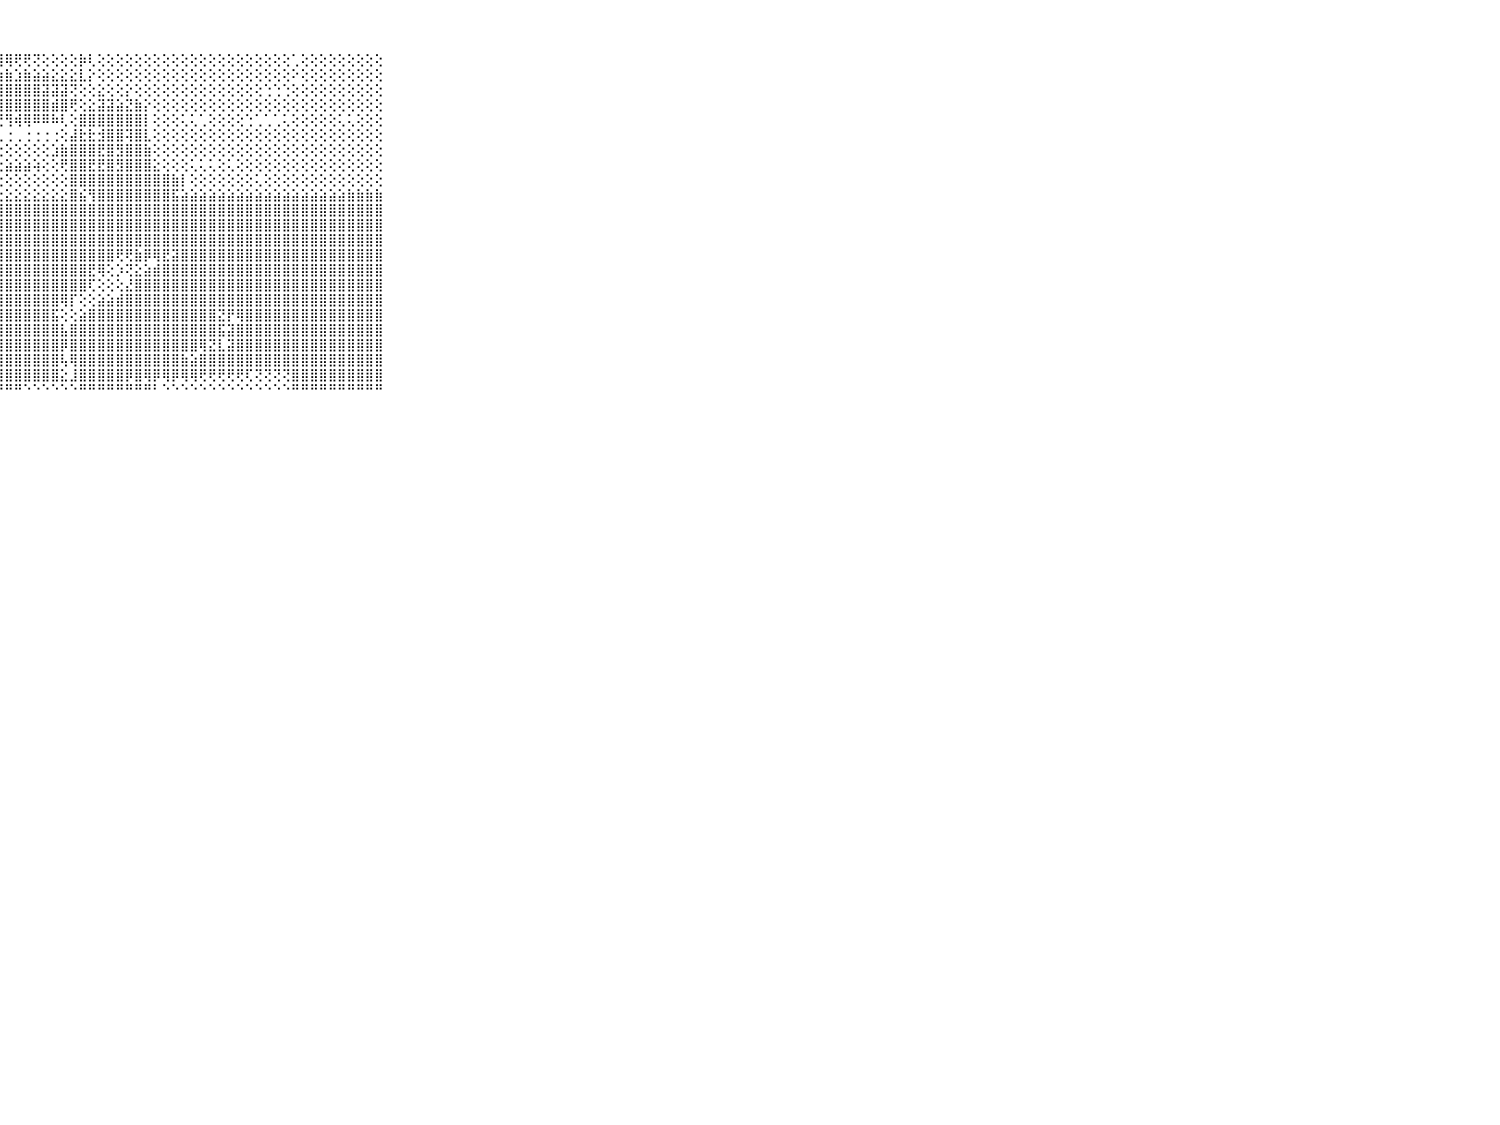

⠀⠀⠀⠀⠀⠀⠀⠀⠀⠀⠀⣿⣿⣿⣿⣿⣿⣿⣿⣿⣿⣿⣿⣿⣿⣿⣿⣿⢿⢟⢟⢝⢕⢕⢕⢕⡷⢇⢕⢕⢕⢕⢕⢕⢕⢕⢕⢕⢕⢕⢕⢕⢕⢕⢕⢕⢕⢕⢕⢁⢕⢕⢕⢕⢕⢕⢕⢕⢕⠀⠀⠀⠀⠀⠀⠀⠀⠀⠀⠀⠀
⠀⠀⠀⠀⠀⠀⠀⠀⠀⠀⠀⡿⣿⡿⢿⢿⢿⢿⣿⣿⣿⣿⣿⣿⢿⢿⣿⣷⣷⣱⣷⣵⣵⣕⣕⣕⣇⡕⢕⢕⢕⢕⢕⢕⢕⢕⢕⢕⢕⢕⢕⢕⢕⢕⢕⢕⢕⢕⢕⠕⢕⢕⢕⢕⢕⢕⢕⢕⢕⠀⠀⠀⠀⠀⠀⠀⠀⠀⠀⠀⠀
⠀⠀⠀⠀⠀⠀⠀⠀⠀⠀⠀⣿⣿⣿⣿⣟⣟⣟⣷⢷⢗⢇⢕⢕⢕⢕⣼⣿⣿⣿⣿⣿⣽⣽⣽⢝⢕⢕⣕⢕⢕⡕⢕⢕⢕⢕⢕⢕⢕⢕⢕⢕⢕⢕⢕⢕⢑⢑⢑⢕⢕⢕⢕⢕⢕⢕⢕⢕⢕⠀⠀⠀⠀⠀⠀⠀⠀⠀⠀⠀⠀
⠀⠀⠀⠀⠀⠀⠀⠀⠀⠀⠀⣿⣿⣿⣿⣿⢿⢿⢿⢏⢕⢕⢕⢕⢕⣿⣿⣿⣿⣿⣿⣿⣿⣾⣿⢟⢕⣕⣽⣽⣵⣝⣷⡕⢕⢕⢕⢕⢕⢕⢕⢕⢕⢕⢕⢕⢕⢕⢕⢕⢕⢕⢕⢕⢕⢕⢕⢕⢕⠀⠀⠀⠀⠀⠀⠀⠀⠀⠀⠀⠀
⠀⠀⠀⠀⠀⠀⠀⠀⠀⠀⠀⠙⠙⠛⠛⢛⠛⠛⢛⢓⢓⢓⢒⢖⢖⢟⢗⢟⢻⢾⢿⠿⠿⠷⢇⢕⣿⣿⣿⣿⣿⣿⣿⡇⢕⢕⢕⢅⢅⢁⢕⢕⢕⢕⢑⢁⢁⢁⢅⢕⢕⢕⢕⢕⢅⢅⢕⢕⢕⠀⠀⠀⠀⠀⠀⠀⠀⠀⠀⠀⠀
⠀⠀⠀⠀⠀⠀⠀⠀⠀⠀⠀⠀⠄⢀⢔⢐⢐⢀⢀⢀⢀⢀⠀⠄⢐⢀⢁⢅⢐⢀⢐⢐⢐⢐⢕⣼⣗⣗⣺⣿⣿⢽⣿⣇⢕⢕⢕⢕⢕⢕⢕⢕⢕⢕⢕⢕⢕⢕⢕⢕⢕⢕⢕⢕⢕⢕⢕⢕⢕⠀⠀⠀⠀⠀⠀⠀⠀⠀⠀⠀⠀
⠀⠀⠀⠀⠀⠀⠀⠀⠀⠀⠀⢔⢕⢔⢔⢔⢔⢔⢔⢔⢔⢔⢔⢔⢔⢔⢔⢕⢕⢕⢕⢕⢕⣱⣷⣿⣿⣿⣟⣿⣻⣿⣿⣷⢕⢕⢕⢕⢕⢕⢕⢕⢕⢕⢕⢕⢕⢕⢕⢕⢕⢕⢕⢕⢕⢕⢕⢕⢕⠀⠀⠀⠀⠀⠀⠀⠀⠀⠀⠀⠀
⠀⠀⠀⠀⠀⠀⠀⠀⠀⠀⠀⢅⢕⢕⣕⣕⣕⣕⣕⣕⣕⢕⢕⢕⢕⢕⢕⢕⣵⣵⣵⢵⢕⢕⢟⣿⣿⣟⣟⣿⣻⣿⣿⣿⣕⢕⢕⢕⢅⢅⢅⢕⢅⢕⢕⢕⢕⢕⢕⢕⢕⢕⢕⢕⢕⢕⢕⢕⢕⠀⠀⠀⠀⠀⠀⠀⠀⠀⠀⠀⠀
⠀⠀⠀⠀⠀⠀⠀⠀⠀⠀⠀⠑⢑⢕⢑⢝⢜⢝⢝⢕⢕⢕⢕⢕⢕⢕⢕⢕⢕⢕⢕⢕⢕⢕⢕⣿⣿⣿⣿⣿⣿⣿⣿⣿⣿⣿⣷⡇⢕⢕⢕⢕⢕⢕⢕⢅⢕⢕⢕⢕⢕⢕⢕⢕⢕⢕⢕⢕⢕⠀⠀⠀⠀⠀⠀⠀⠀⠀⠀⠀⠀
⠀⠀⠀⠀⠀⠀⠀⠀⠀⠀⠀⢕⢕⢕⢕⢕⢕⢕⢕⢕⢕⢕⣕⣕⣕⣕⣕⣕⣕⣕⣕⣕⣕⣕⣕⣿⣮⢻⣿⣿⣿⣿⣿⣿⣿⣿⣯⣵⣵⣵⣵⣵⣵⣵⣵⣵⣵⣵⣵⣵⣵⣵⣵⣵⣵⣷⣷⣷⣷⠀⠀⠀⠀⠀⠀⠀⠀⠀⠀⠀⠀
⠀⠀⠀⠀⠀⠀⠀⠀⠀⠀⠀⣿⣿⣿⣿⣿⣿⣿⣿⡟⢟⢻⣿⣿⣿⣿⣿⣿⣿⣿⣿⣿⣿⣿⣿⣿⣿⣿⣿⣿⣿⣿⣿⣿⣿⣿⣿⣿⣿⣿⣿⣿⣿⣿⣿⣿⣿⣿⣿⣿⣿⣿⣿⣿⣿⣿⣿⣿⣿⠀⠀⠀⠀⠀⠀⠀⠀⠀⠀⠀⠀
⠀⠀⠀⠀⠀⠀⠀⠀⠀⠀⠀⣿⣿⣿⣿⣿⣿⣿⣿⡇⢜⣿⣿⣿⣿⣿⣿⣿⣿⣿⣿⣿⣿⣿⣿⣿⣿⣿⣿⣿⣿⣿⣿⣿⣿⣿⣿⣿⣿⣿⣿⣿⣿⣿⣿⣿⣿⣿⣿⣿⣿⣿⣿⣿⣿⣿⣿⣿⣿⠀⠀⠀⠀⠀⠀⠀⠀⠀⠀⠀⠀
⠀⠀⠀⠀⠀⠀⠀⠀⠀⠀⠀⣿⣿⣿⣿⣿⣿⣿⣿⡇⢕⢸⣿⣿⣿⣿⣿⣿⣿⣿⣿⣿⣿⣿⣿⣿⣿⣿⣿⣿⣿⣿⣿⣿⣿⣿⣿⣿⣿⣿⣿⣿⣿⣿⣿⣿⣿⣿⣿⣿⣿⣿⣿⣿⣿⣿⣿⣿⣿⠀⠀⠀⠀⠀⠀⠀⠀⠀⠀⠀⠀
⠀⠀⠀⠀⠀⠀⠀⠀⠀⠀⠀⣿⣿⣿⣿⣿⣿⣿⣿⡇⢕⢸⣿⣿⣿⣿⣿⣿⣿⣿⣿⣿⣿⣿⣿⣿⣿⣿⣿⣿⢟⢟⣷⡿⢿⣟⣽⣿⣿⣿⣿⣿⣿⣿⣿⣿⣿⣿⣿⣿⣿⣿⣿⣿⣿⣿⣿⣿⣿⠀⠀⠀⠀⠀⠀⠀⠀⠀⠀⠀⠀
⠀⠀⠀⠀⠀⠀⠀⠀⠀⠀⠀⣿⣿⣿⣿⣿⣿⣿⣿⡇⢕⣸⣿⣿⣿⣿⣿⣿⣿⣿⣿⣿⣿⣿⣿⣿⣿⣟⢿⢕⡱⢝⣕⣵⣾⣿⣿⣿⣿⣿⣿⣿⣿⣿⣿⣿⣿⣿⣿⣿⣿⣿⣿⣿⣿⣿⣿⣿⣿⠀⠀⠀⠀⠀⠀⠀⠀⠀⠀⠀⠀
⠀⠀⠀⠀⠀⠀⠀⠀⠀⠀⠀⣿⣿⣿⣿⣿⣿⣿⣿⡇⢕⣿⣿⣿⣿⣿⣿⣿⣿⣿⣿⣿⣿⣿⣿⣿⣿⢏⢕⢕⢕⣜⣿⣿⣿⣿⣿⣿⣿⣿⣿⣿⣿⣿⣿⣿⣿⣿⣿⣿⣿⣿⣿⣿⣿⣿⣿⣿⣿⠀⠀⠀⠀⠀⠀⠀⠀⠀⠀⠀⠀
⠀⠀⠀⠀⠀⠀⠀⠀⠀⠀⠀⣿⣿⣿⣿⣿⣿⣿⣿⡇⢕⢿⣿⣿⣿⣿⣿⣿⣿⣿⣿⣿⣿⣿⢿⡏⢕⢕⣵⣵⣾⣿⣿⣿⣿⣿⣿⣿⣿⣿⣿⣿⣿⣿⣿⣿⣿⣿⣿⣿⣿⣿⣿⣿⣿⣿⣿⣿⣿⠀⠀⠀⠀⠀⠀⠀⠀⠀⠀⠀⠀
⠀⠀⠀⠀⠀⠀⠀⠀⠀⠀⠀⣿⣿⣿⣿⣿⣿⣿⣿⡇⢕⢸⣿⣿⣿⣿⣿⣿⣿⣿⣿⣿⣿⣯⢕⢕⣵⣿⣿⣿⣿⣿⣿⣿⣿⣿⣿⣿⣿⣿⣿⣝⡟⢿⣿⣿⣿⣿⣿⣿⣿⣿⣿⣿⣿⣿⣿⣿⣿⠀⠀⠀⠀⠀⠀⠀⠀⠀⠀⠀⠀
⠀⠀⠀⠀⠀⠀⠀⠀⠀⠀⠀⣿⣿⣿⣿⣿⣿⣿⣿⡇⢕⢸⣿⣿⣿⣿⣿⣿⣿⣿⣿⣿⣿⣿⣧⣿⣿⣿⣿⣿⣿⣿⣿⣿⣿⣿⣿⣿⣿⣿⣿⣯⣽⣿⣿⣿⣿⣿⣿⣿⣿⣿⣿⣿⣿⣿⣿⣿⣿⠀⠀⠀⠀⠀⠀⠀⠀⠀⠀⠀⠀
⠀⠀⠀⠀⠀⠀⠀⠀⠀⠀⠀⣿⣿⣿⣿⣿⣿⣿⣿⣿⣿⣿⣿⣿⣿⣿⣿⣿⣿⣿⣿⣿⣿⣿⡿⣿⣿⣿⣿⣿⣿⣿⣿⣿⣿⣿⣿⣿⣿⢿⣝⣇⣽⣿⣿⣿⣿⣿⣿⣿⣿⣿⣿⣿⣿⣿⣿⣿⣿⠀⠀⠀⠀⠀⠀⠀⠀⠀⠀⠀⠀
⠀⠀⠀⠀⠀⠀⠀⠀⠀⠀⠀⣿⣿⣿⣿⣿⣿⣿⣿⣿⣿⣿⣿⣿⣿⣿⣿⣿⣿⣿⣿⣿⣿⣿⢧⢿⣿⣿⣿⣿⣿⣿⣿⣿⣿⣿⣿⣷⣵⣿⣿⣿⣿⣿⣿⣿⣿⣿⣿⣿⣿⣿⣿⣿⣿⣿⣿⣿⣿⠀⠀⠀⠀⠀⠀⠀⠀⠀⠀⠀⠀
⠀⠀⠀⠀⠀⠀⠀⠀⠀⠀⠀⣿⣿⣿⣿⣿⣿⣿⣿⣿⣿⣿⣿⣿⣿⣿⣿⣿⣿⣿⣿⣿⣿⣿⣕⣸⣿⣿⣿⣿⣿⡿⣿⢿⡿⢿⡿⢿⢿⢟⢟⢟⢟⢟⢏⢝⢝⢝⢝⣿⣿⣿⣿⣿⣿⣿⣿⣿⣿⠀⠀⠀⠀⠀⠀⠀⠀⠀⠀⠀⠀
⠀⠀⠀⠀⠀⠀⠀⠀⠀⠀⠀⠛⠛⠛⠛⠛⠛⠛⠛⠛⠛⠛⠛⠛⠛⠛⠛⠛⠛⠛⠑⠑⠑⠑⠑⠑⠛⠛⠛⠛⠛⠛⠛⠛⠃⠑⠑⠑⠑⠑⠑⠑⠑⠑⠑⠑⠑⠑⠑⠛⠛⠛⠛⠛⠛⠛⠛⠛⠛⠀⠀⠀⠀⠀⠀⠀⠀⠀⠀⠀⠀